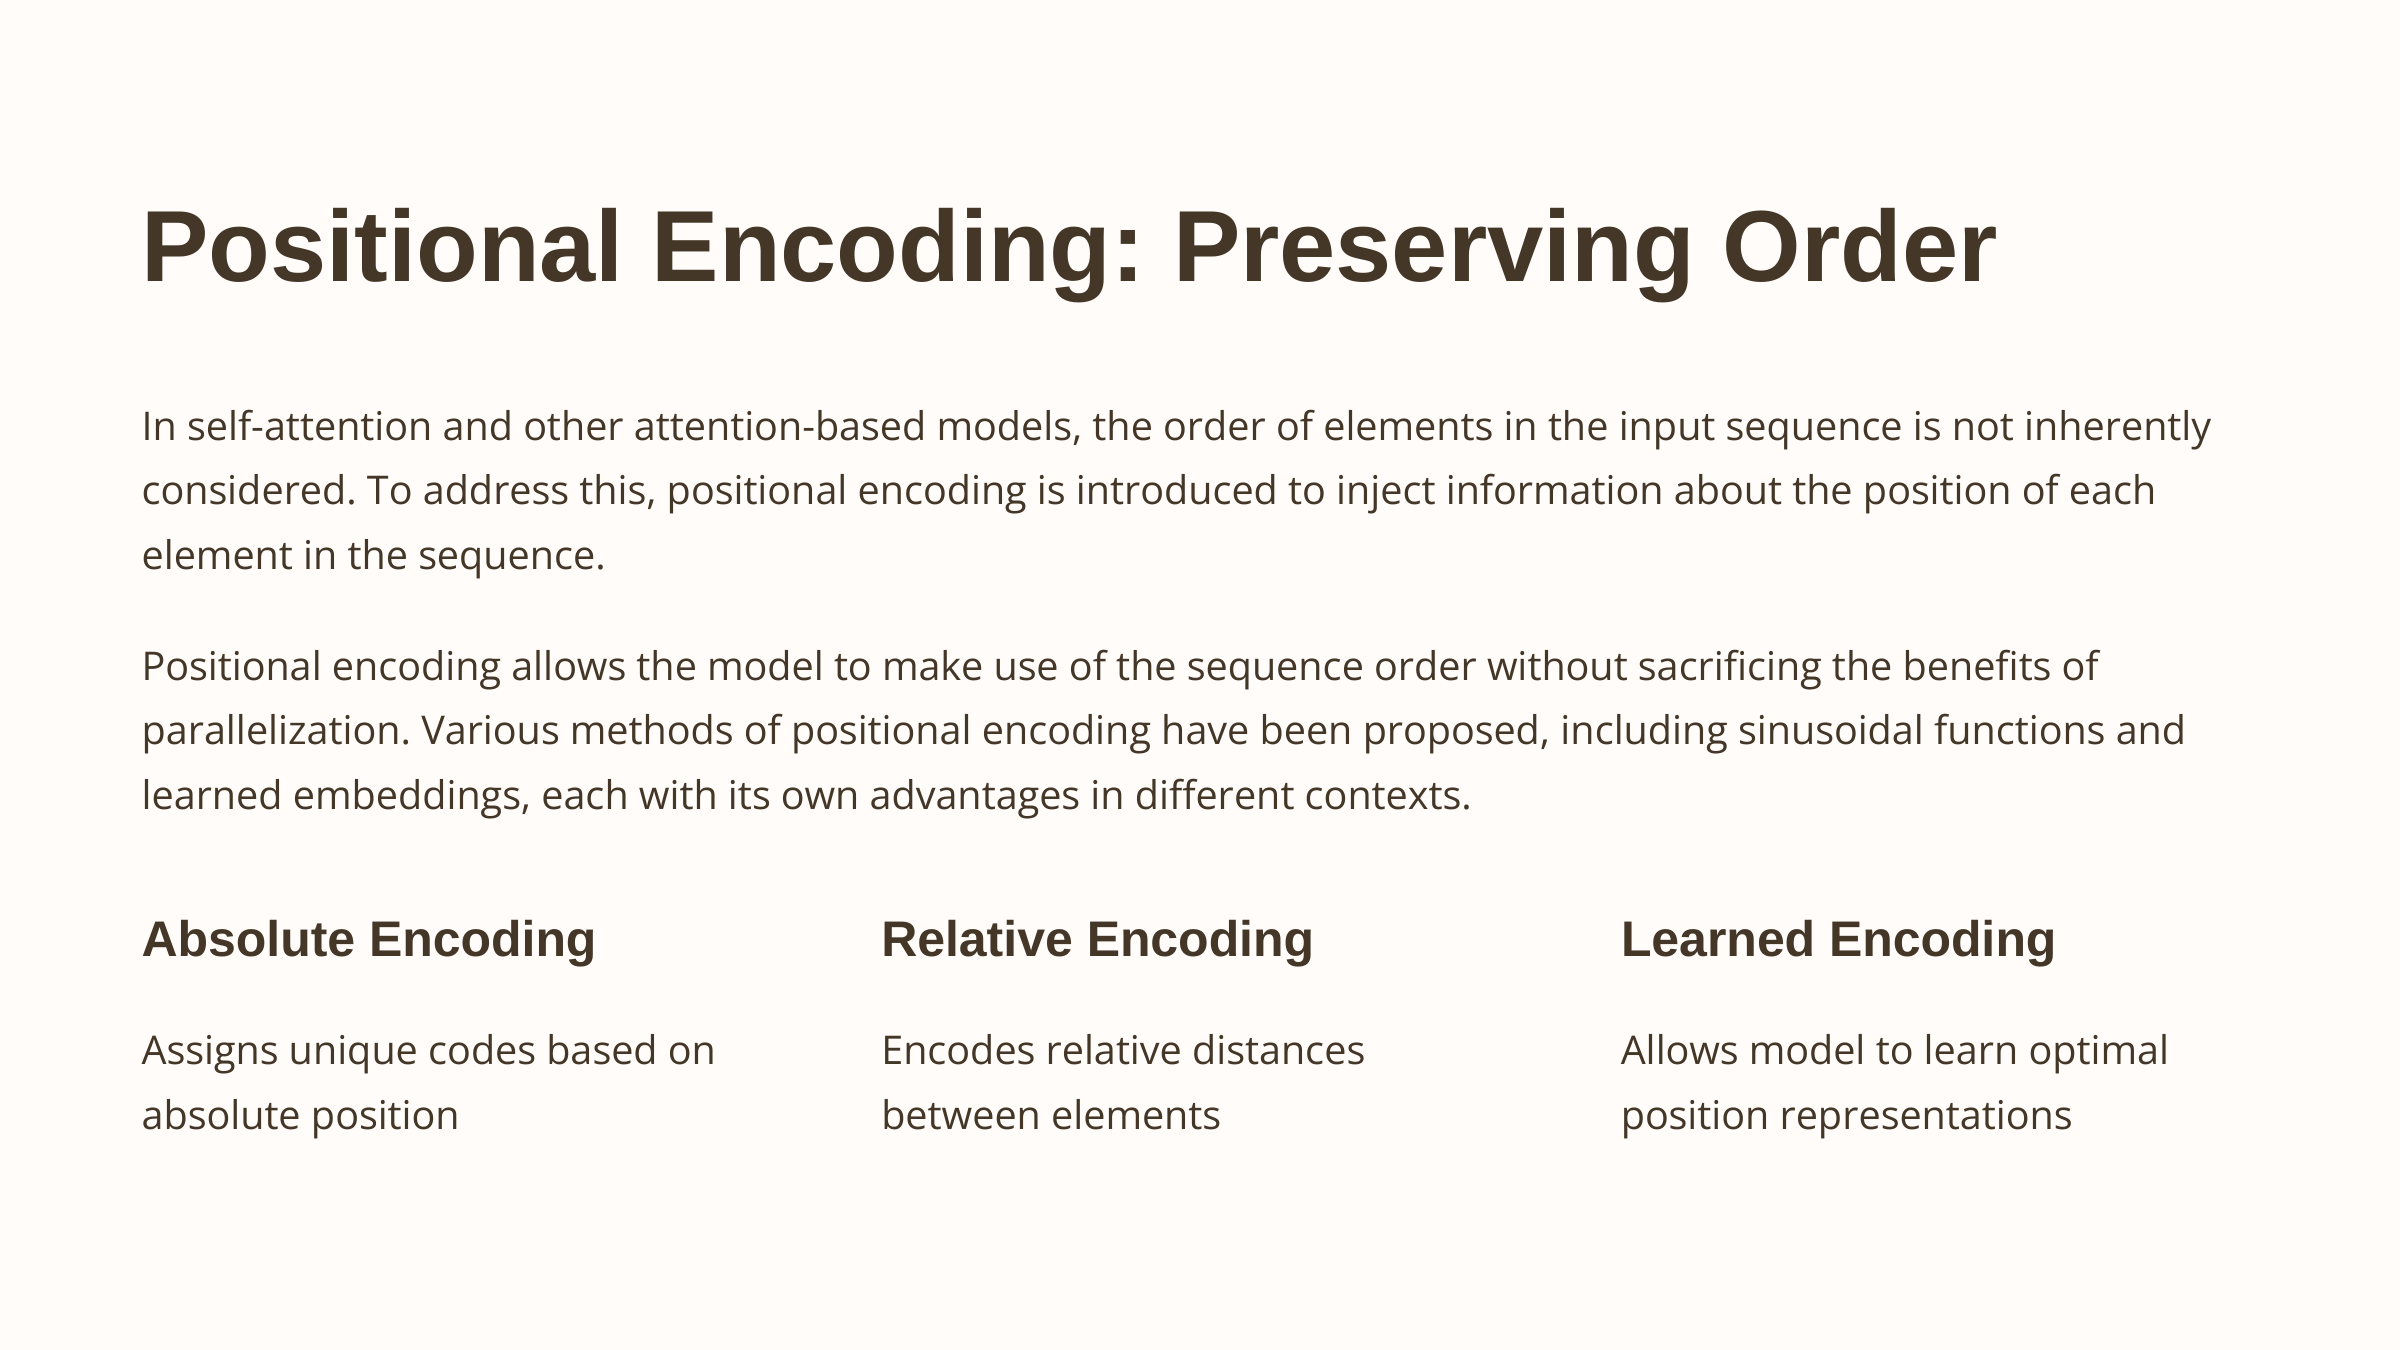

Positional Encoding: Preserving Order
In self-attention and other attention-based models, the order of elements in the input sequence is not inherently considered. To address this, positional encoding is introduced to inject information about the position of each element in the sequence.
Positional encoding allows the model to make use of the sequence order without sacrificing the benefits of parallelization. Various methods of positional encoding have been proposed, including sinusoidal functions and learned embeddings, each with its own advantages in different contexts.
Absolute Encoding
Relative Encoding
Learned Encoding
Assigns unique codes based on absolute position
Encodes relative distances between elements
Allows model to learn optimal position representations